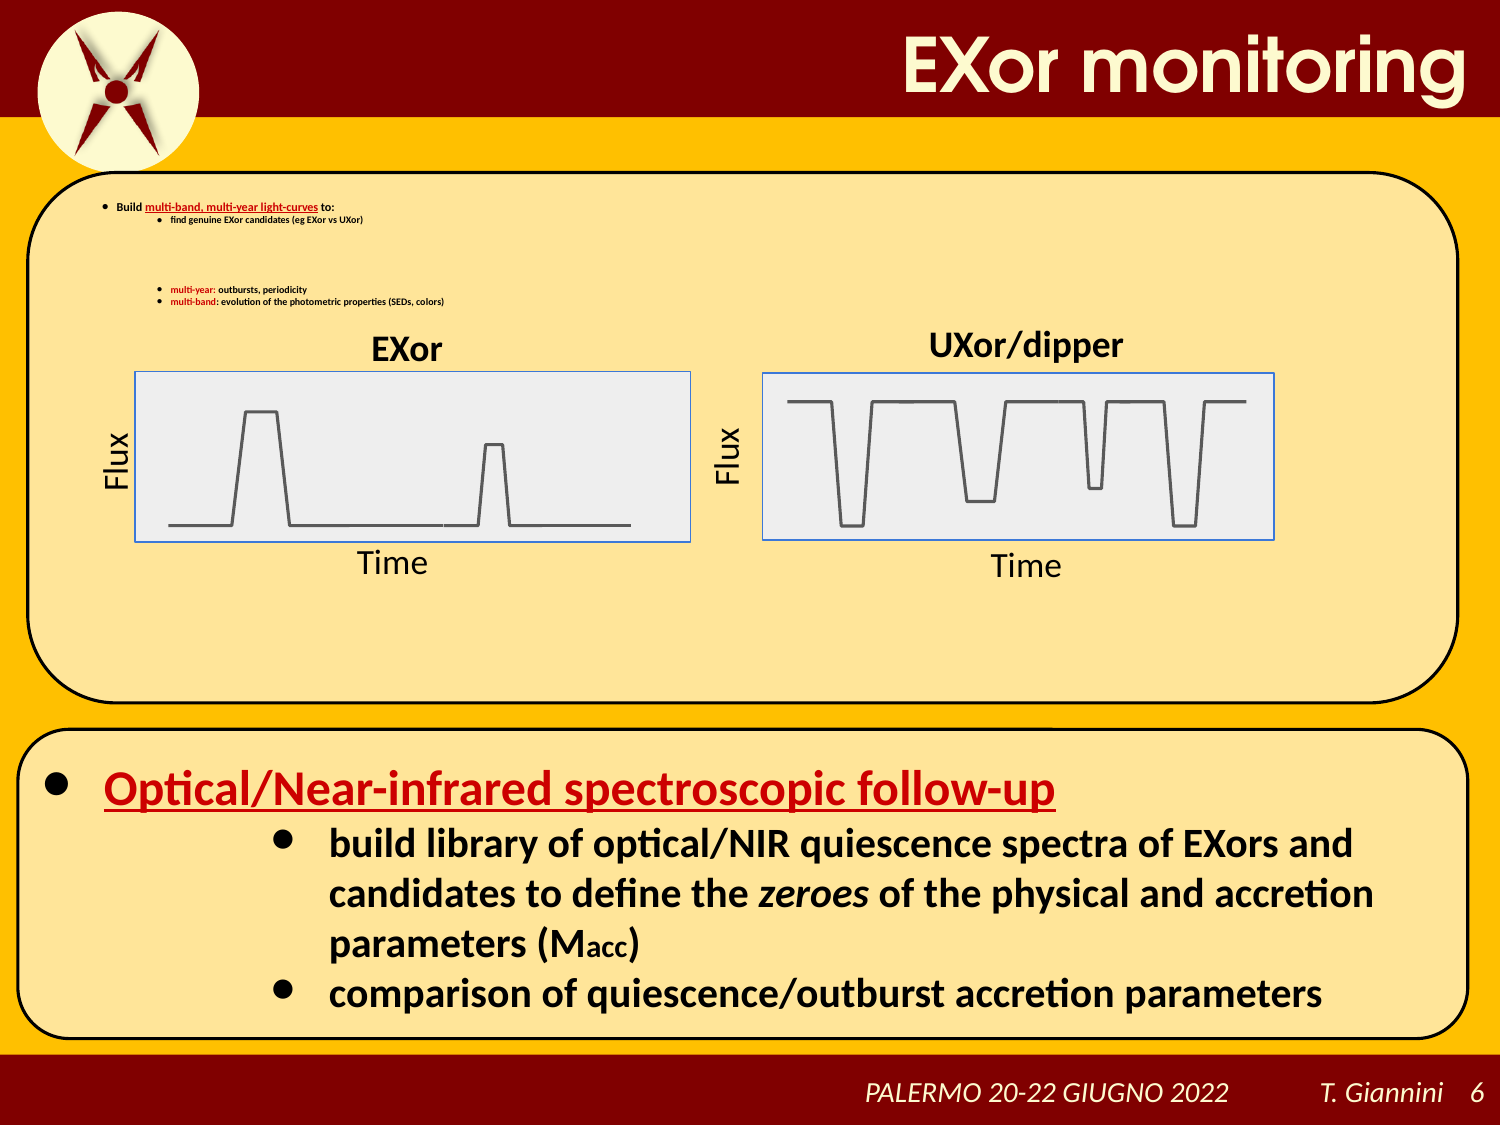

# EXor monitoring

Build multi-band, multi-year light-curves to:
find genuine EXor candidates (eg EXor vs UXor)

multi-year: outbursts, periodicity
multi-band: evolution of the photometric properties (SEDs, colors)

UXor/dipper

Flux
Time
EXor

Flux
Time

Optical/Near-infrared spectroscopic follow-up
build library of optical/NIR quiescence spectra of EXors and candidates to define the zeroes of the physical and accretion parameters (Macc)
comparison of quiescence/outburst accretion parameters
PALERMO 20-22 GIUGNO 2022              T. Giannini    6